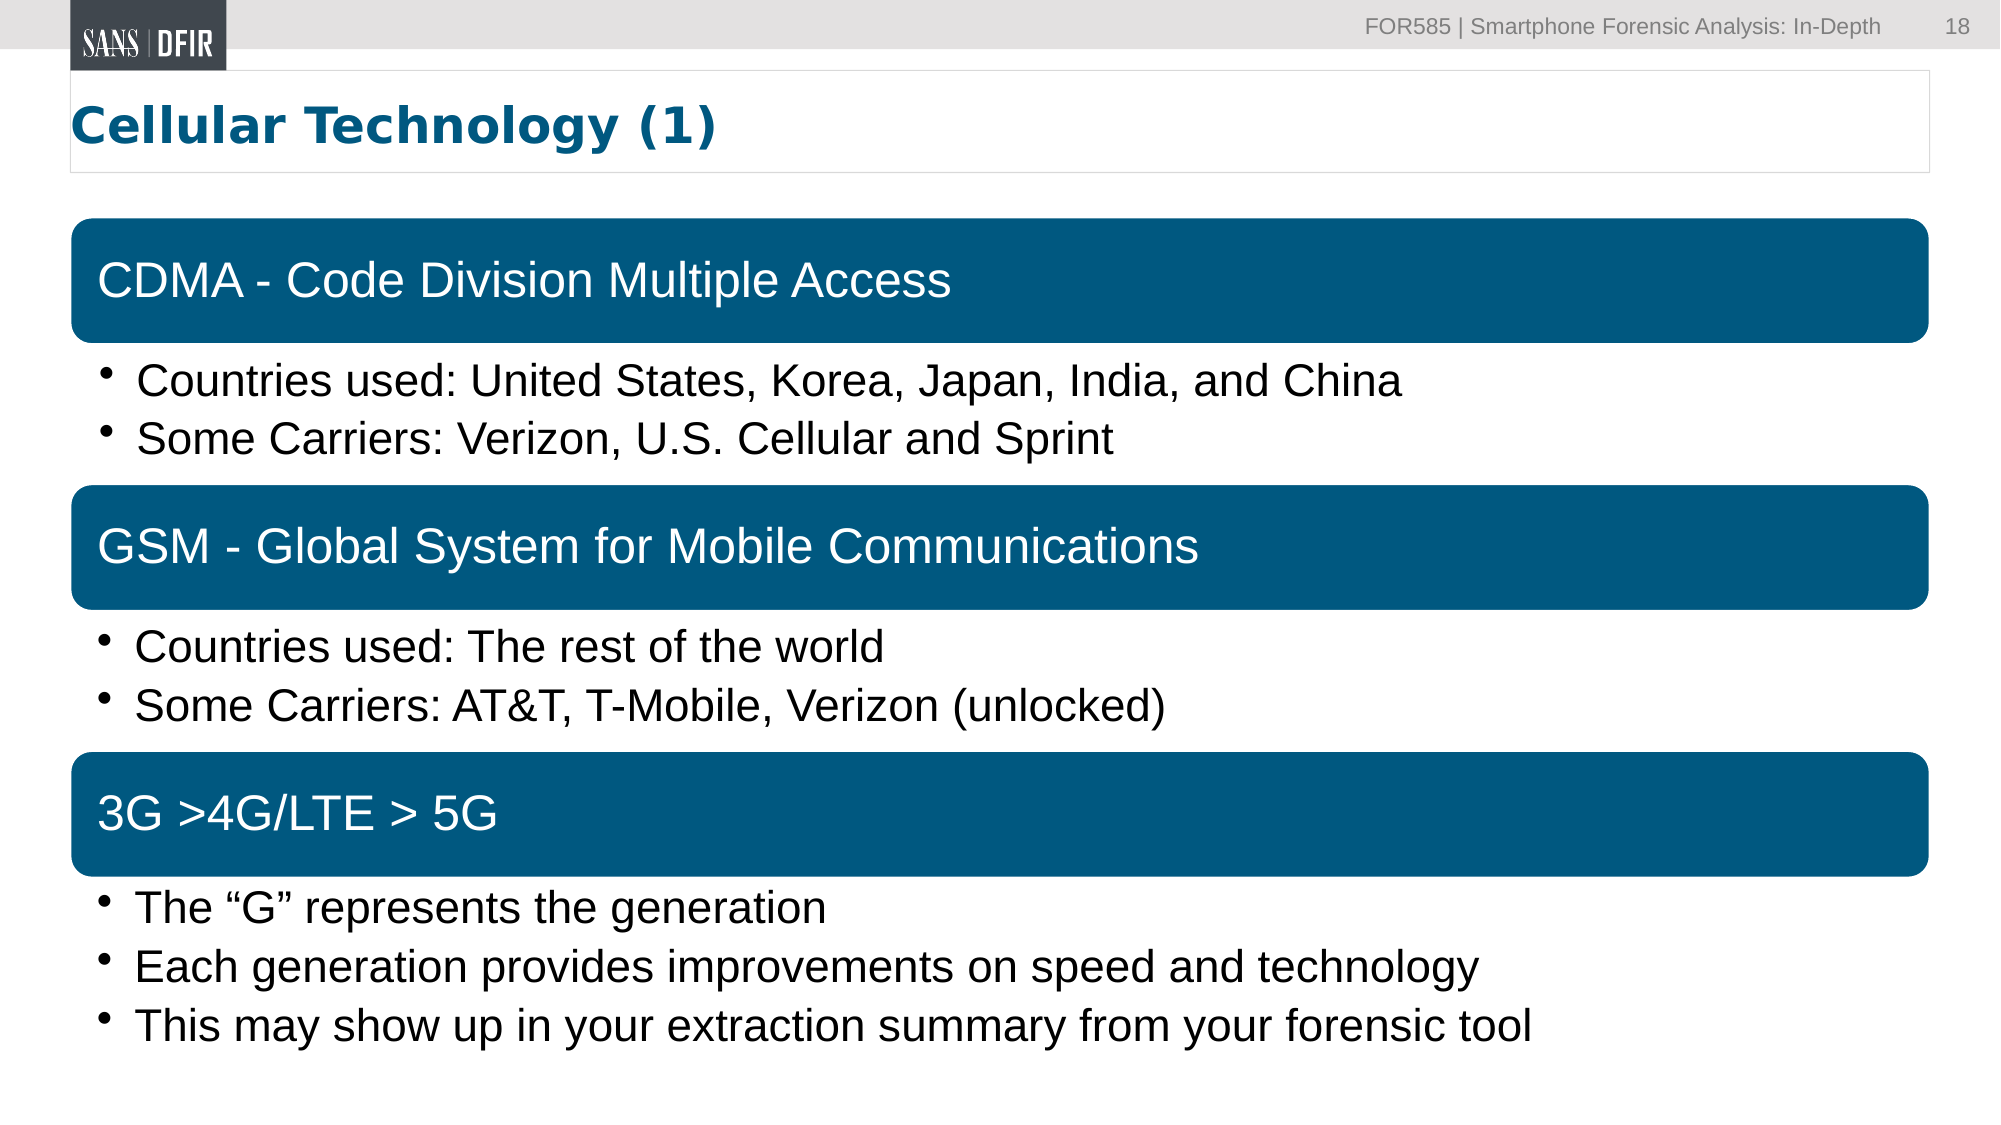

18
# Cellular Technology (1)
CDMA - Code Division Multiple Access
Countries used: United States, Korea, Japan, India, and China
Some Carriers: Verizon, U.S. Cellular and Sprint
GSM - Global System for Mobile Communications
Countries used: The rest of the world
Some Carriers: AT&T, T-Mobile, Verizon (unlocked)
3G >4G/LTE > 5G
The “G” represents the generation
Each generation provides improvements on speed and technology
This may show up in your extraction summary from your forensic tool